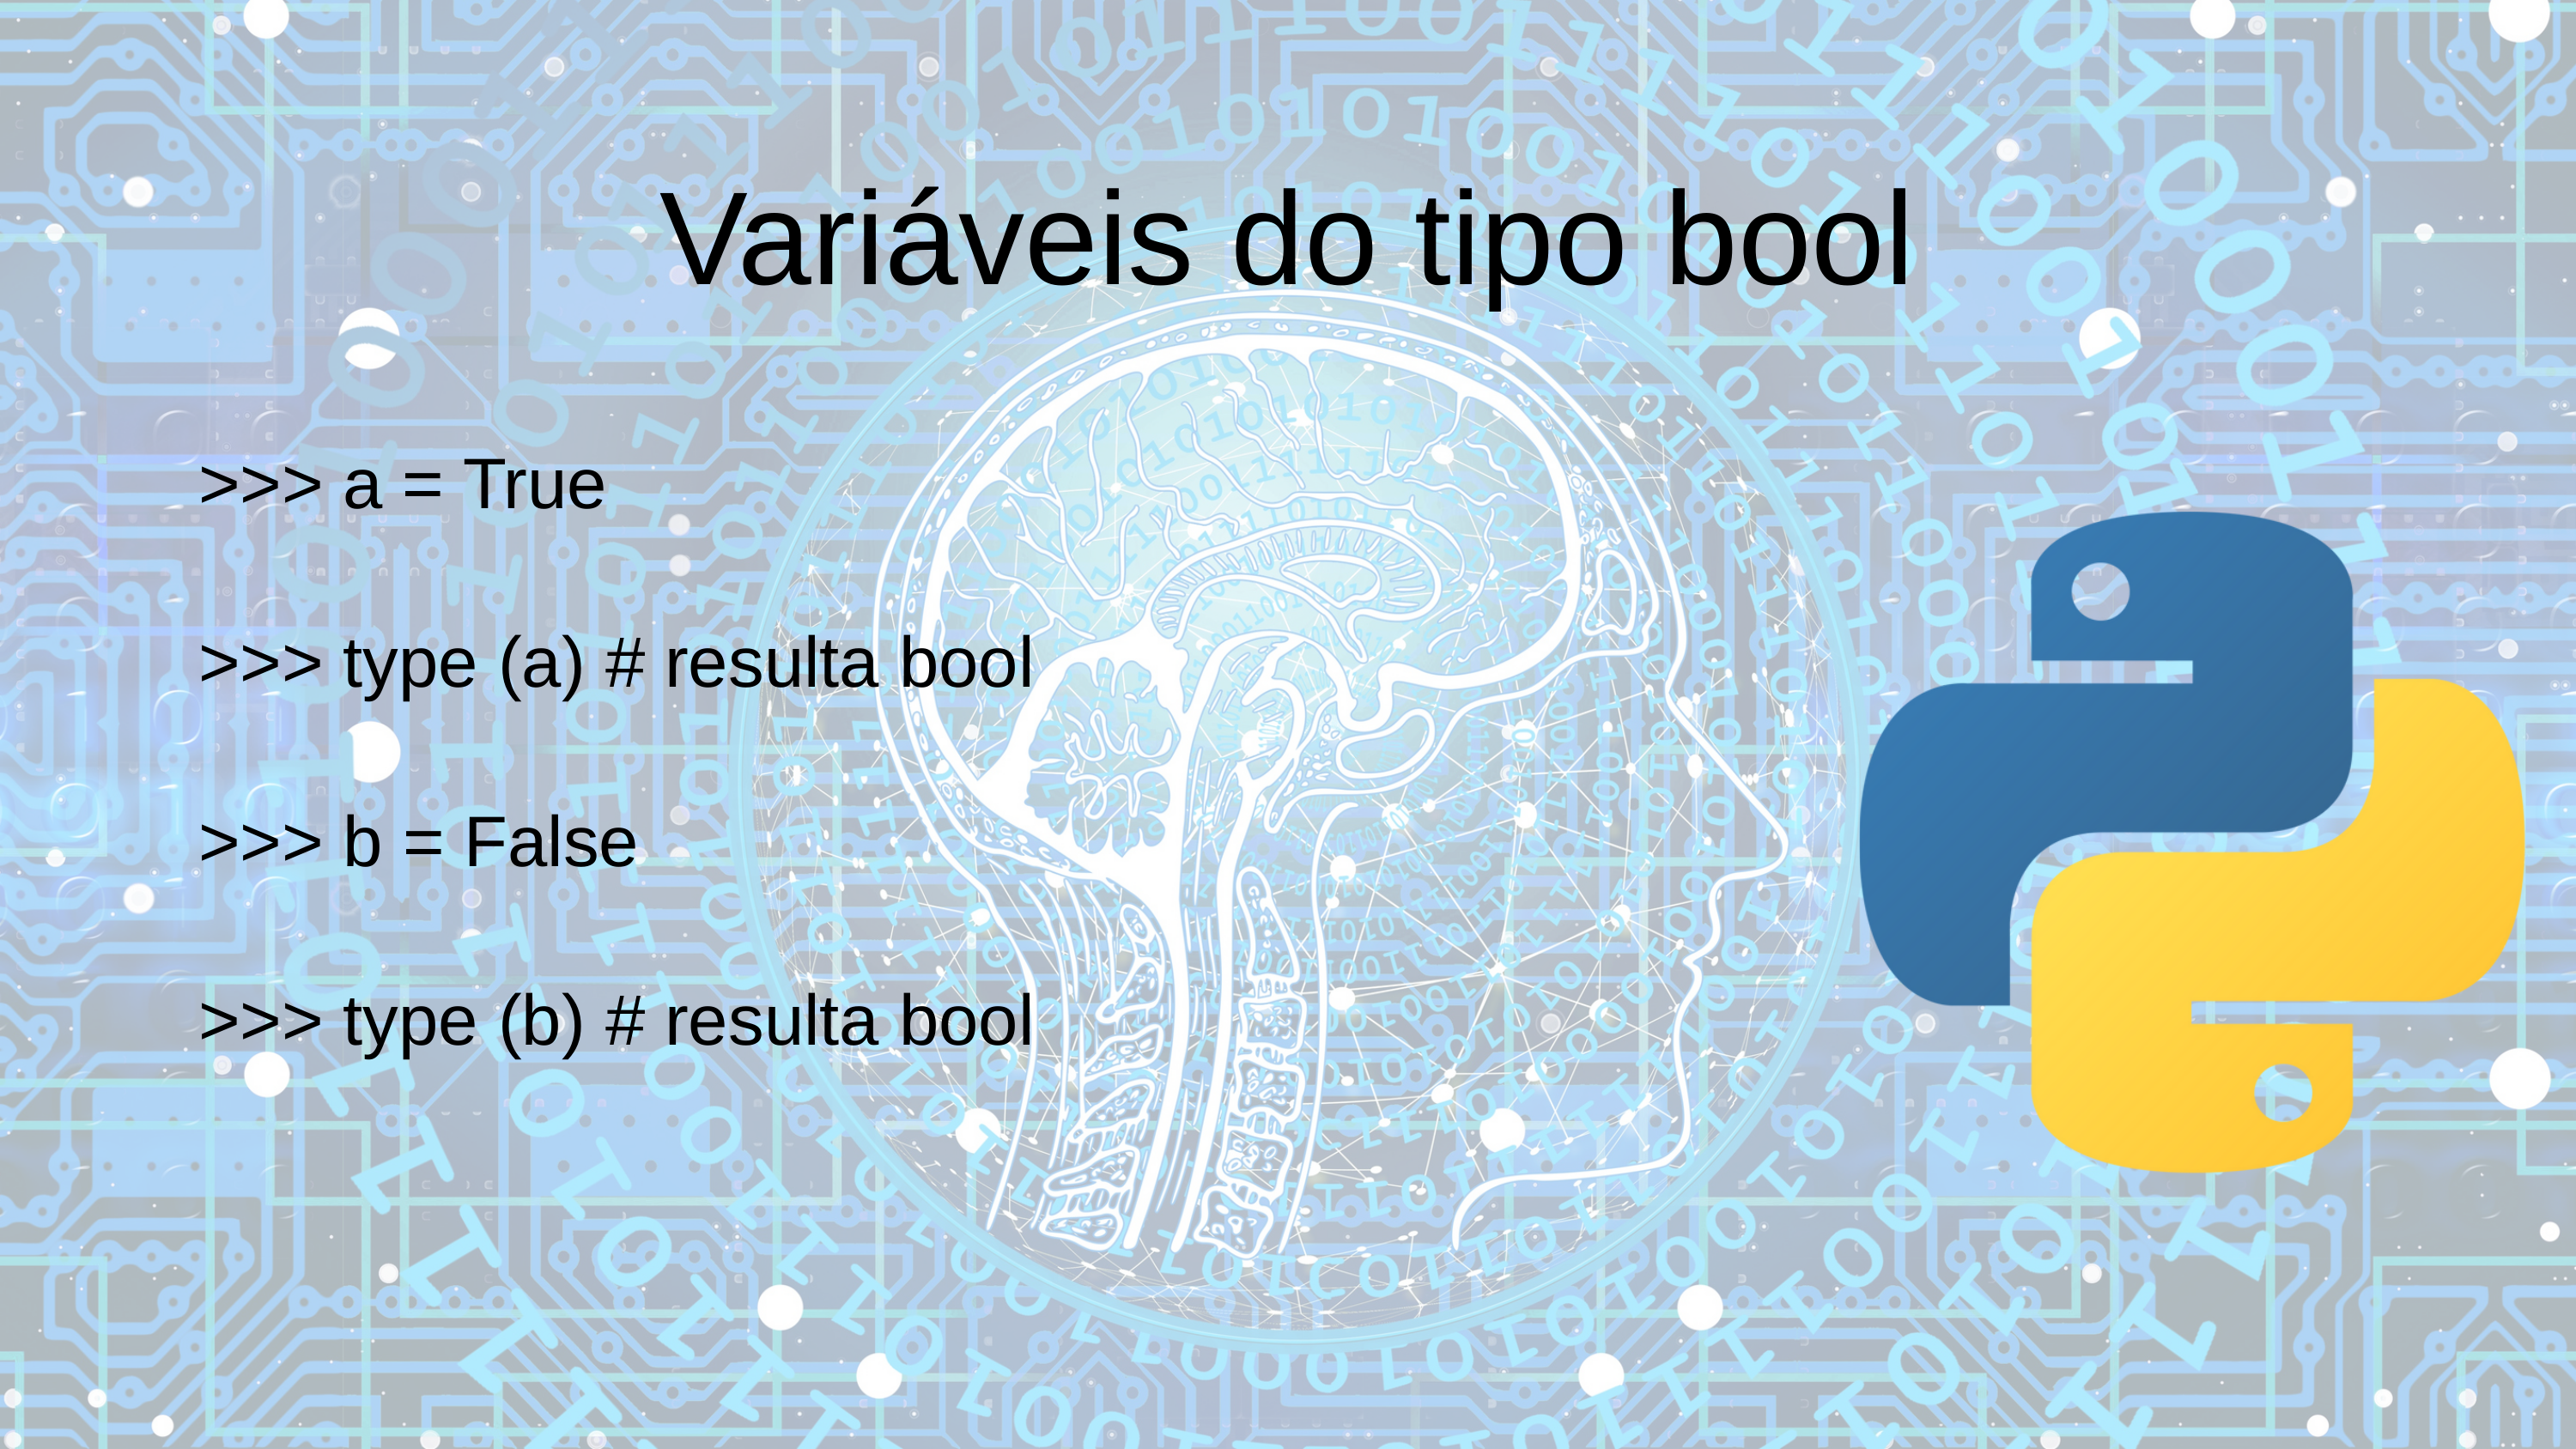

Variáveis do tipo bool
>>> a = True
>>> type (a) # resulta bool
>>> b = False
>>> type (b) # resulta bool